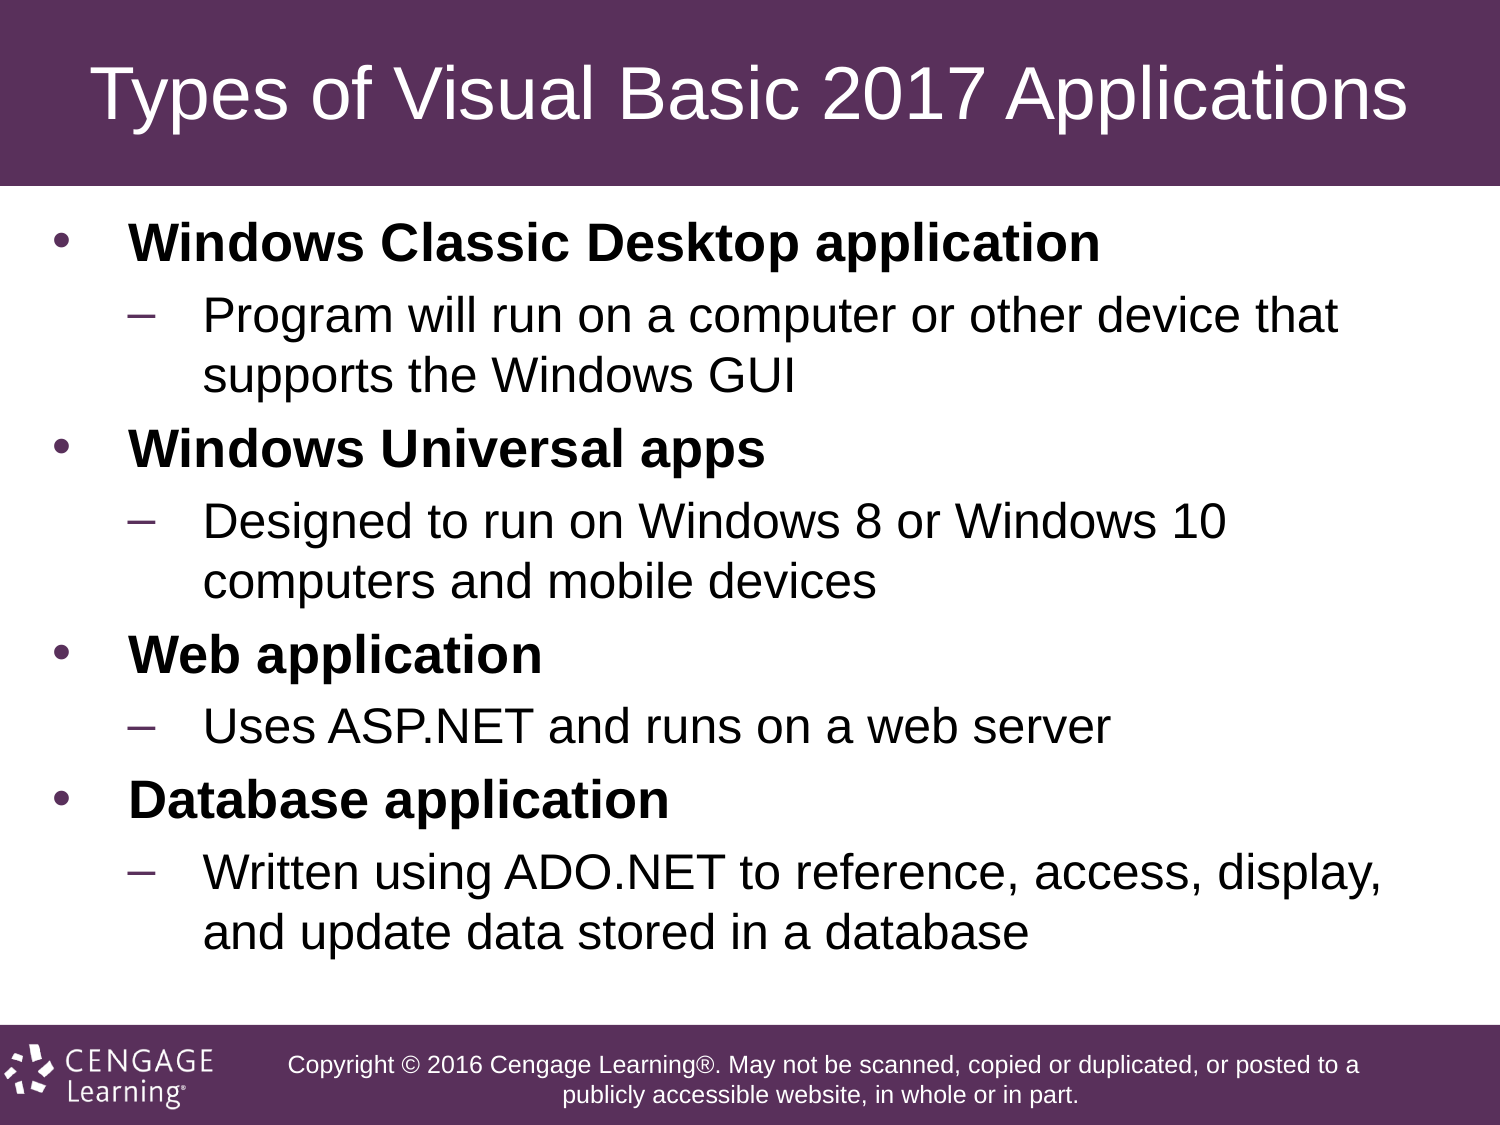

# Types of Visual Basic 2017 Applications
Windows Classic Desktop application
Program will run on a computer or other device that supports the Windows GUI
Windows Universal apps
Designed to run on Windows 8 or Windows 10 computers and mobile devices
Web application
Uses ASP.NET and runs on a web server
Database application
Written using ADO.NET to reference, access, display, and update data stored in a database